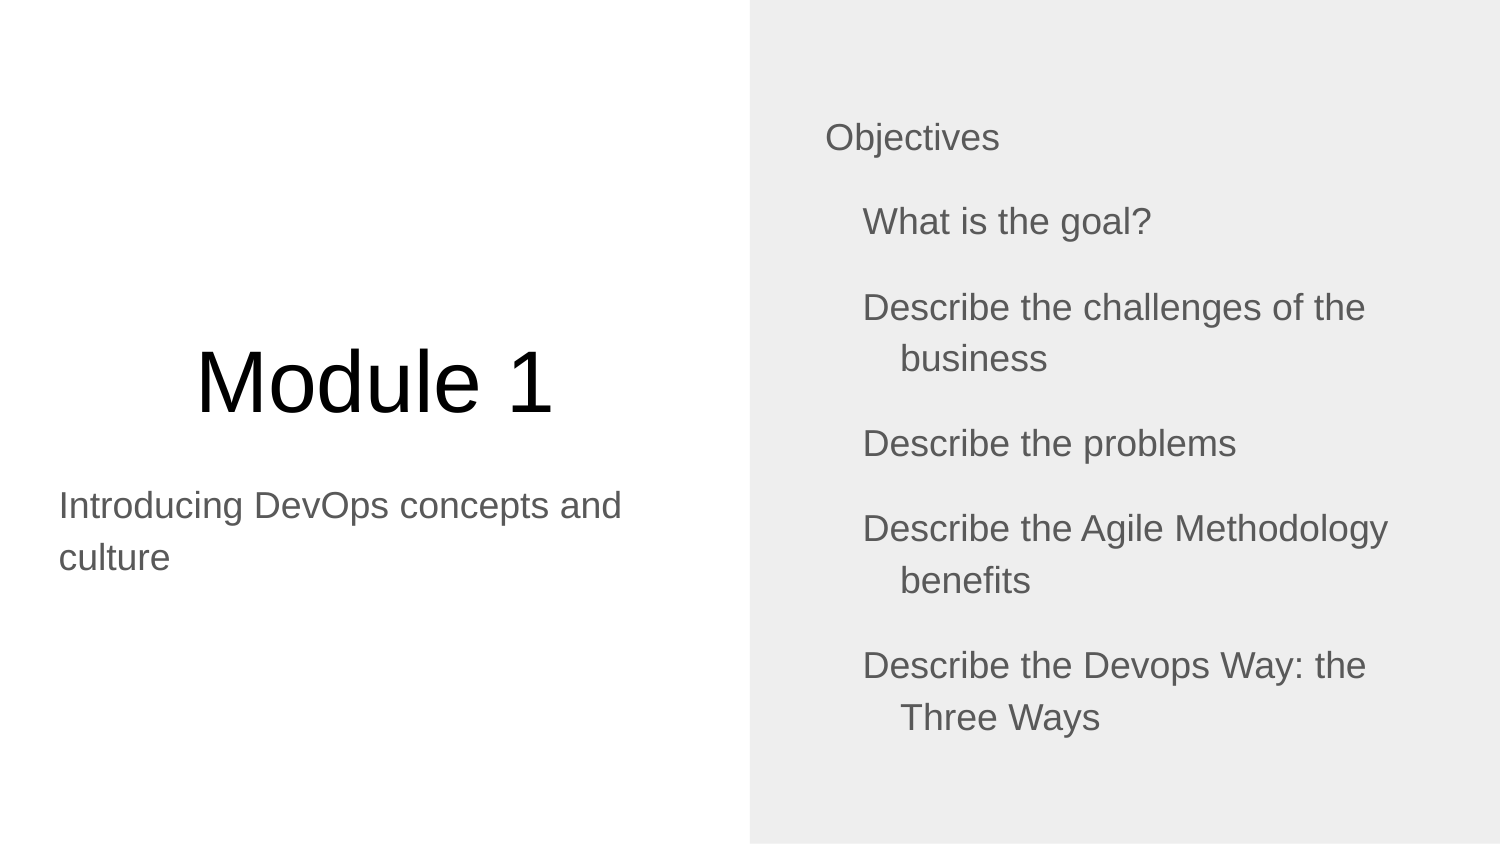

Objectives
What is the goal?
Describe the challenges of the business
Describe the problems
Describe the Agile Methodology benefits
Describe the Devops Way: the Three Ways
# Module 1
Introducing DevOps concepts and culture